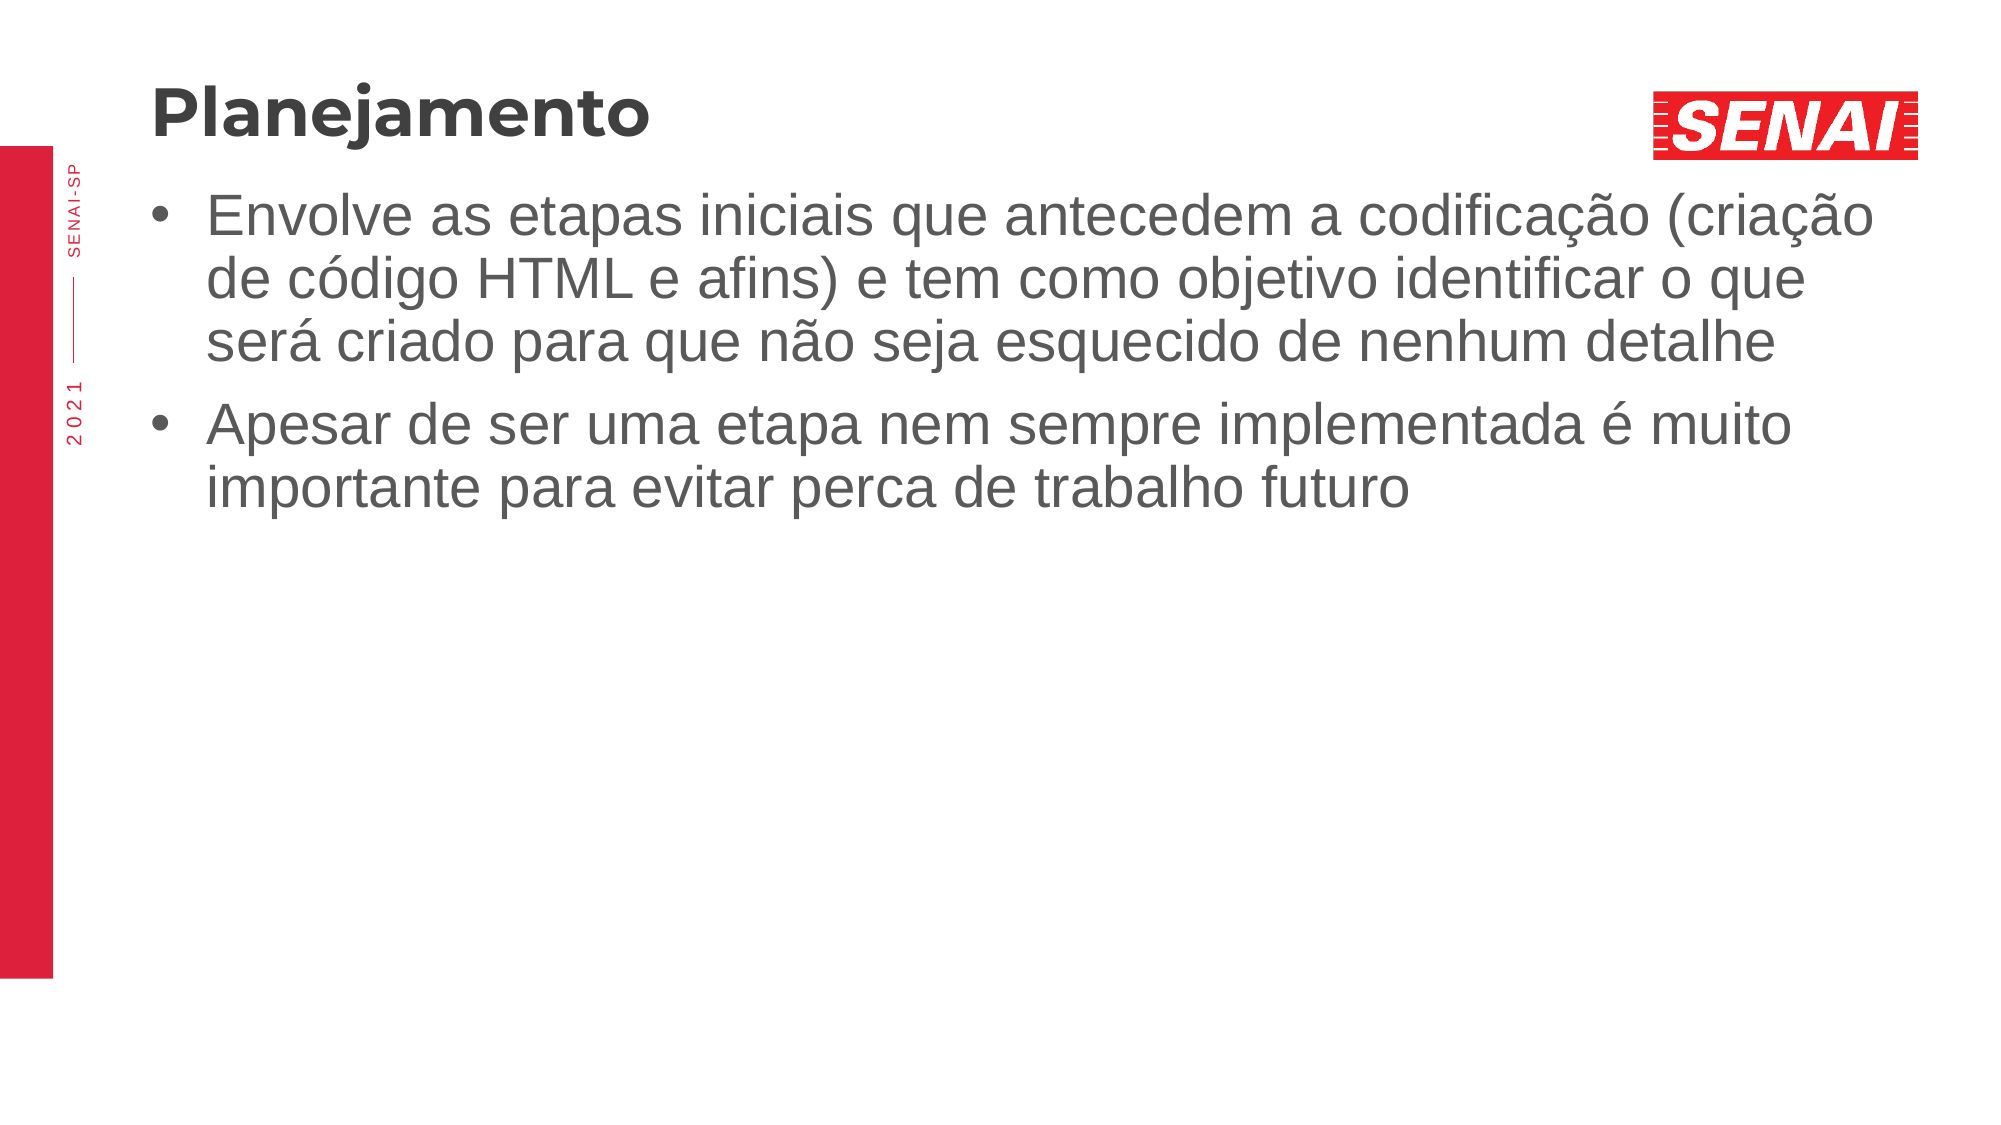

# Planejamento
Envolve as etapas iniciais que antecedem a codificação (criação de código HTML e afins) e tem como objetivo identificar o que será criado para que não seja esquecido de nenhum detalhe
Apesar de ser uma etapa nem sempre implementada é muito importante para evitar perca de trabalho futuro